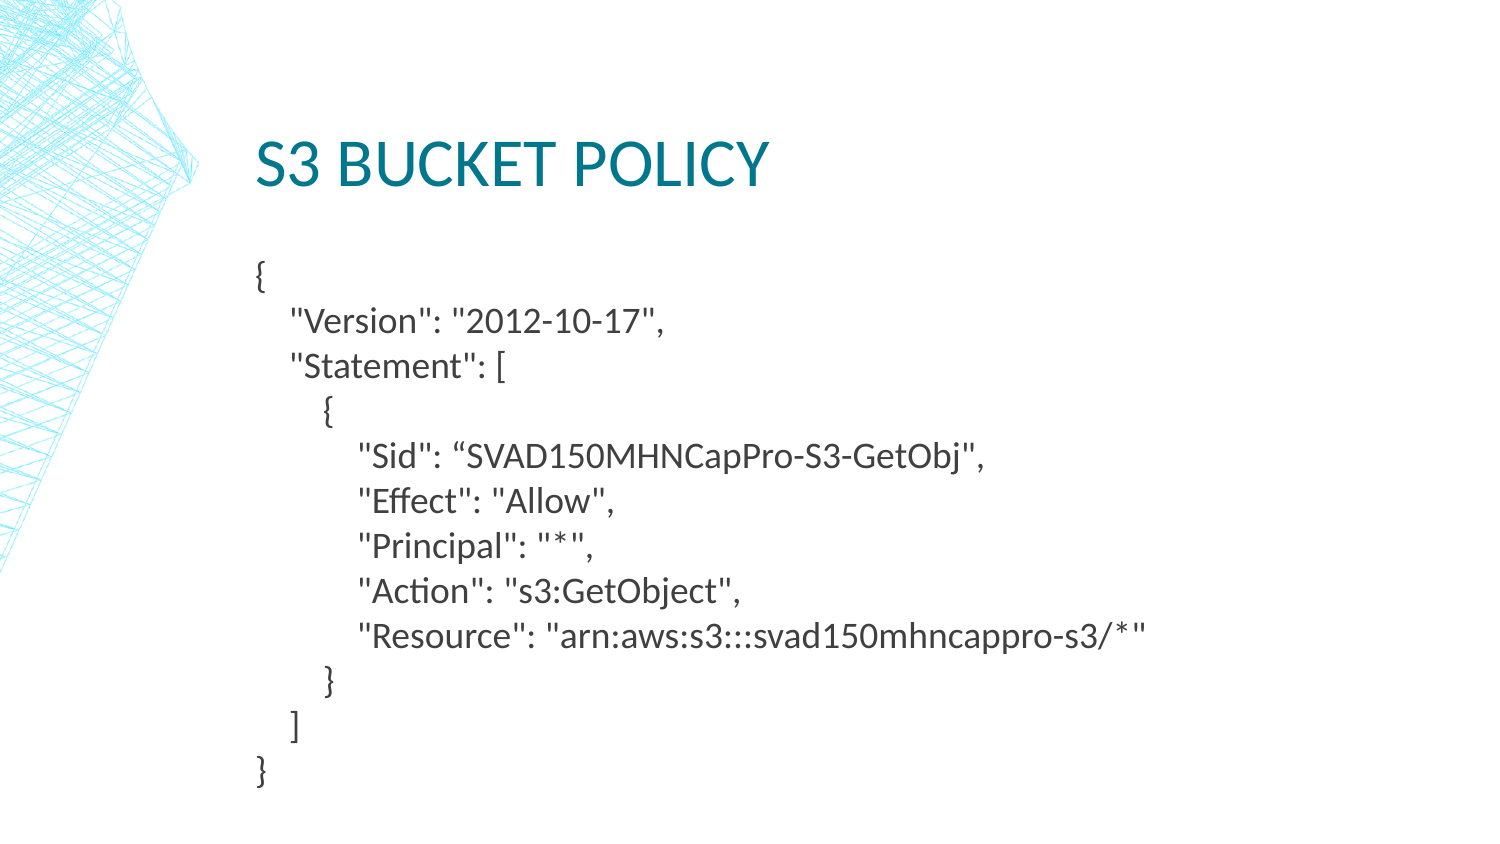

# S3 BUCKET POLICY
{
    "Version": "2012-10-17",
    "Statement": [
        {
            "Sid": “SVAD150MHNCapPro-S3-GetObj",
            "Effect": "Allow",
            "Principal": "*",
            "Action": "s3:GetObject",
            "Resource": "arn:aws:s3:::svad150mhncappro-s3/*"
        }
    ]
}